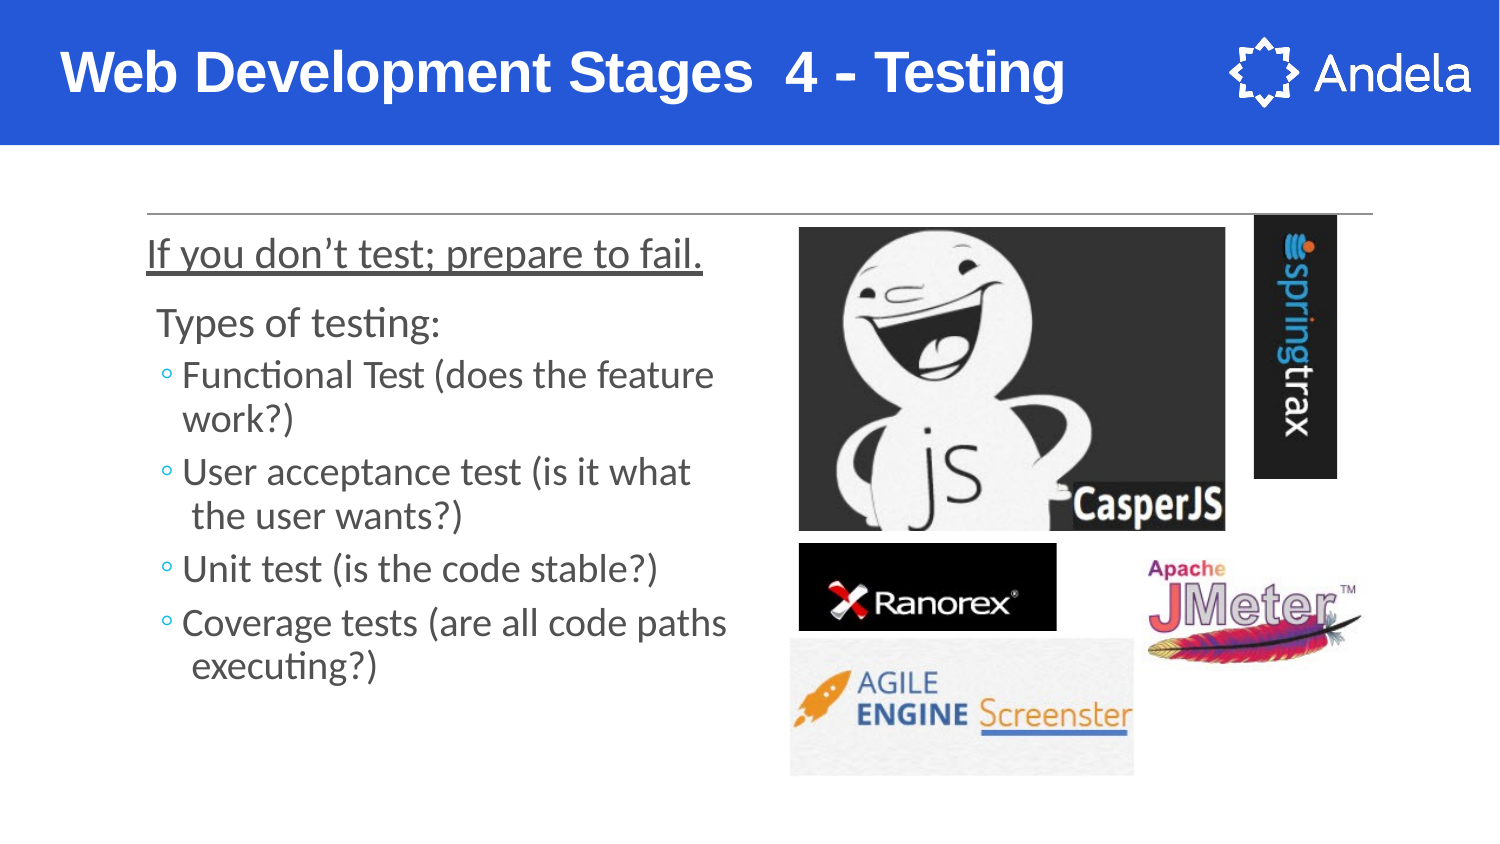

# Web Development Stages  4 -­‐ Testing
If you don’t test; prepare to fail.  Types of testing:
Functional Test (does the feature  work?)
User acceptance test (is it what  the user wants?)
Unit test (is the code stable?)
Coverage tests (are all code paths  executing?)